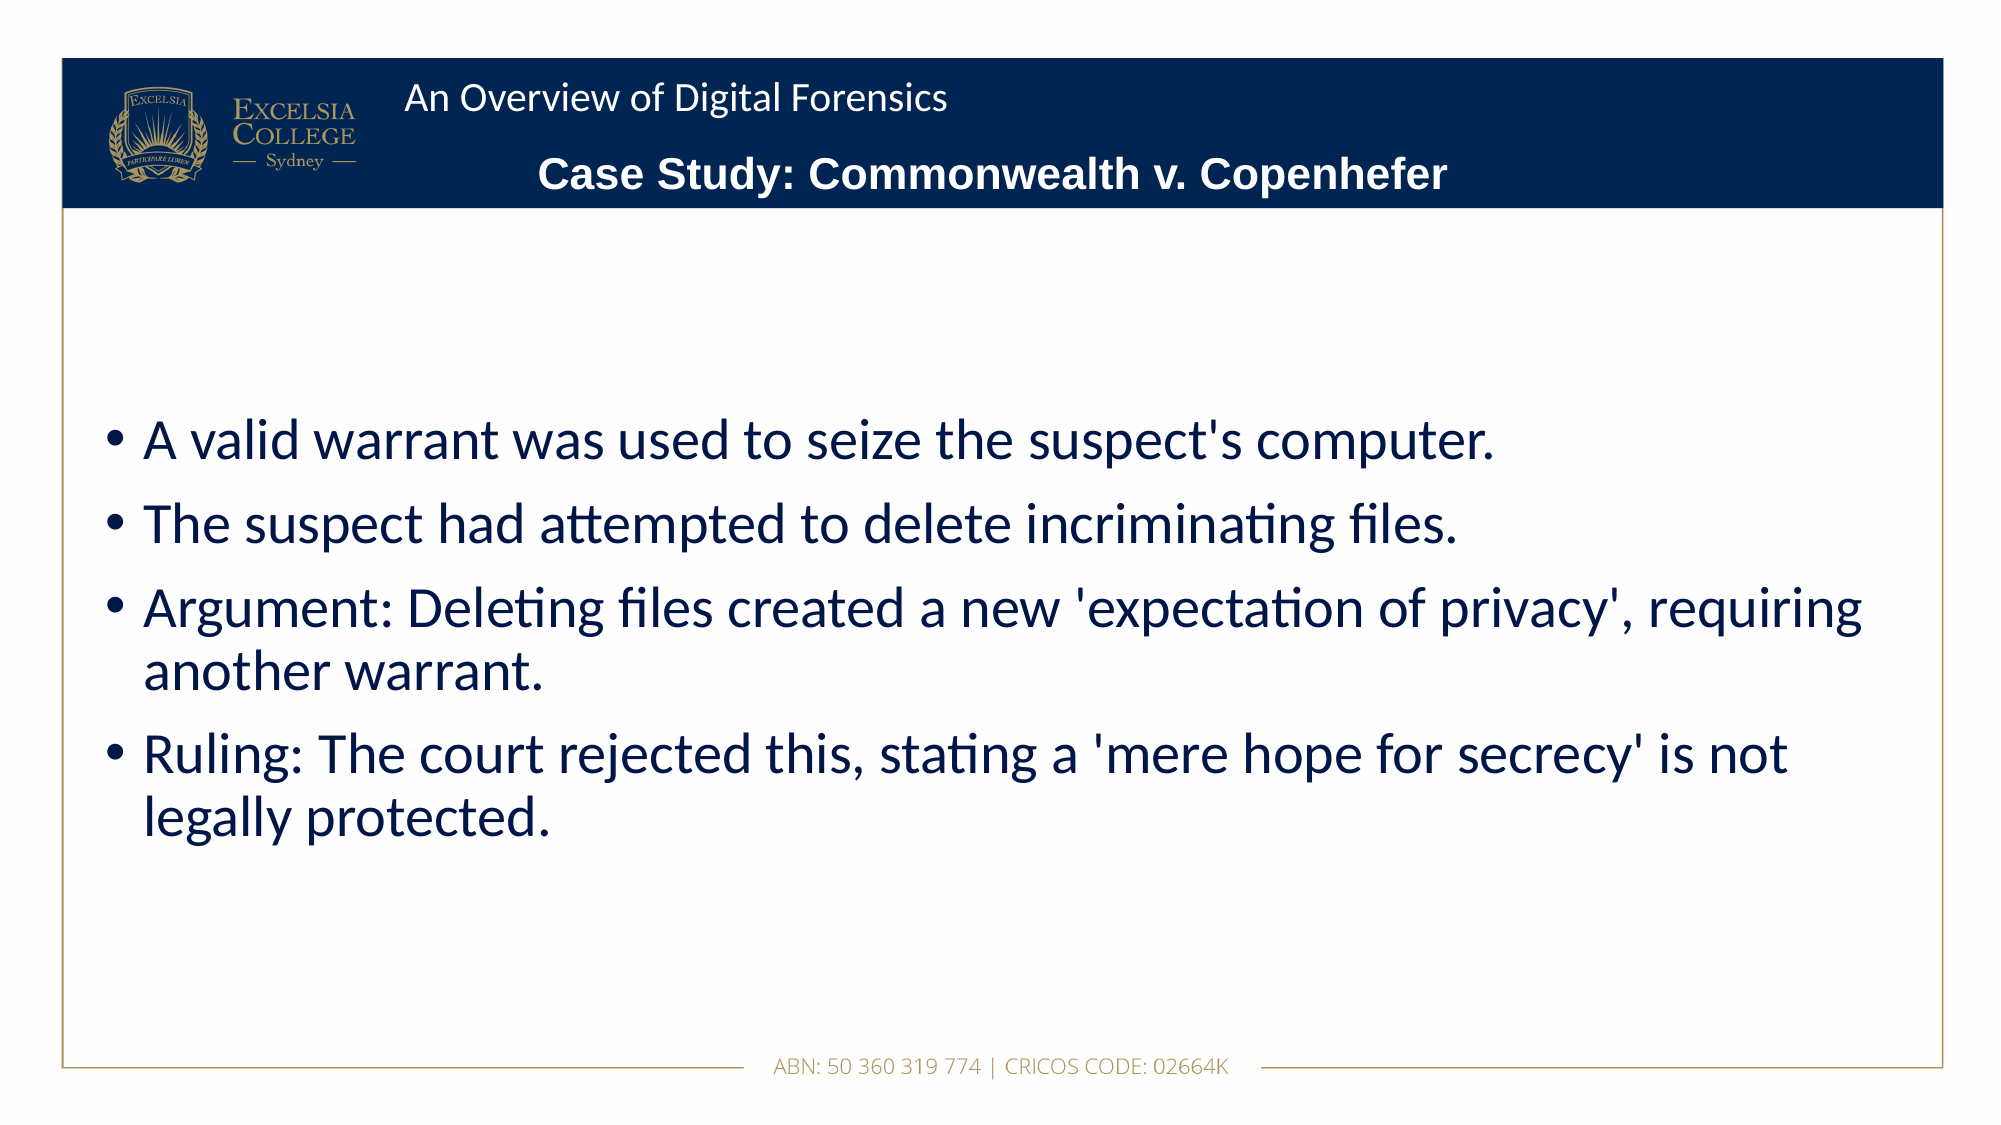

# An Overview of Digital Forensics
Case Study: Commonwealth v. Copenhefer
A valid warrant was used to seize the suspect's computer.
The suspect had attempted to delete incriminating files.
Argument: Deleting files created a new 'expectation of privacy', requiring another warrant.
Ruling: The court rejected this, stating a 'mere hope for secrecy' is not legally protected.